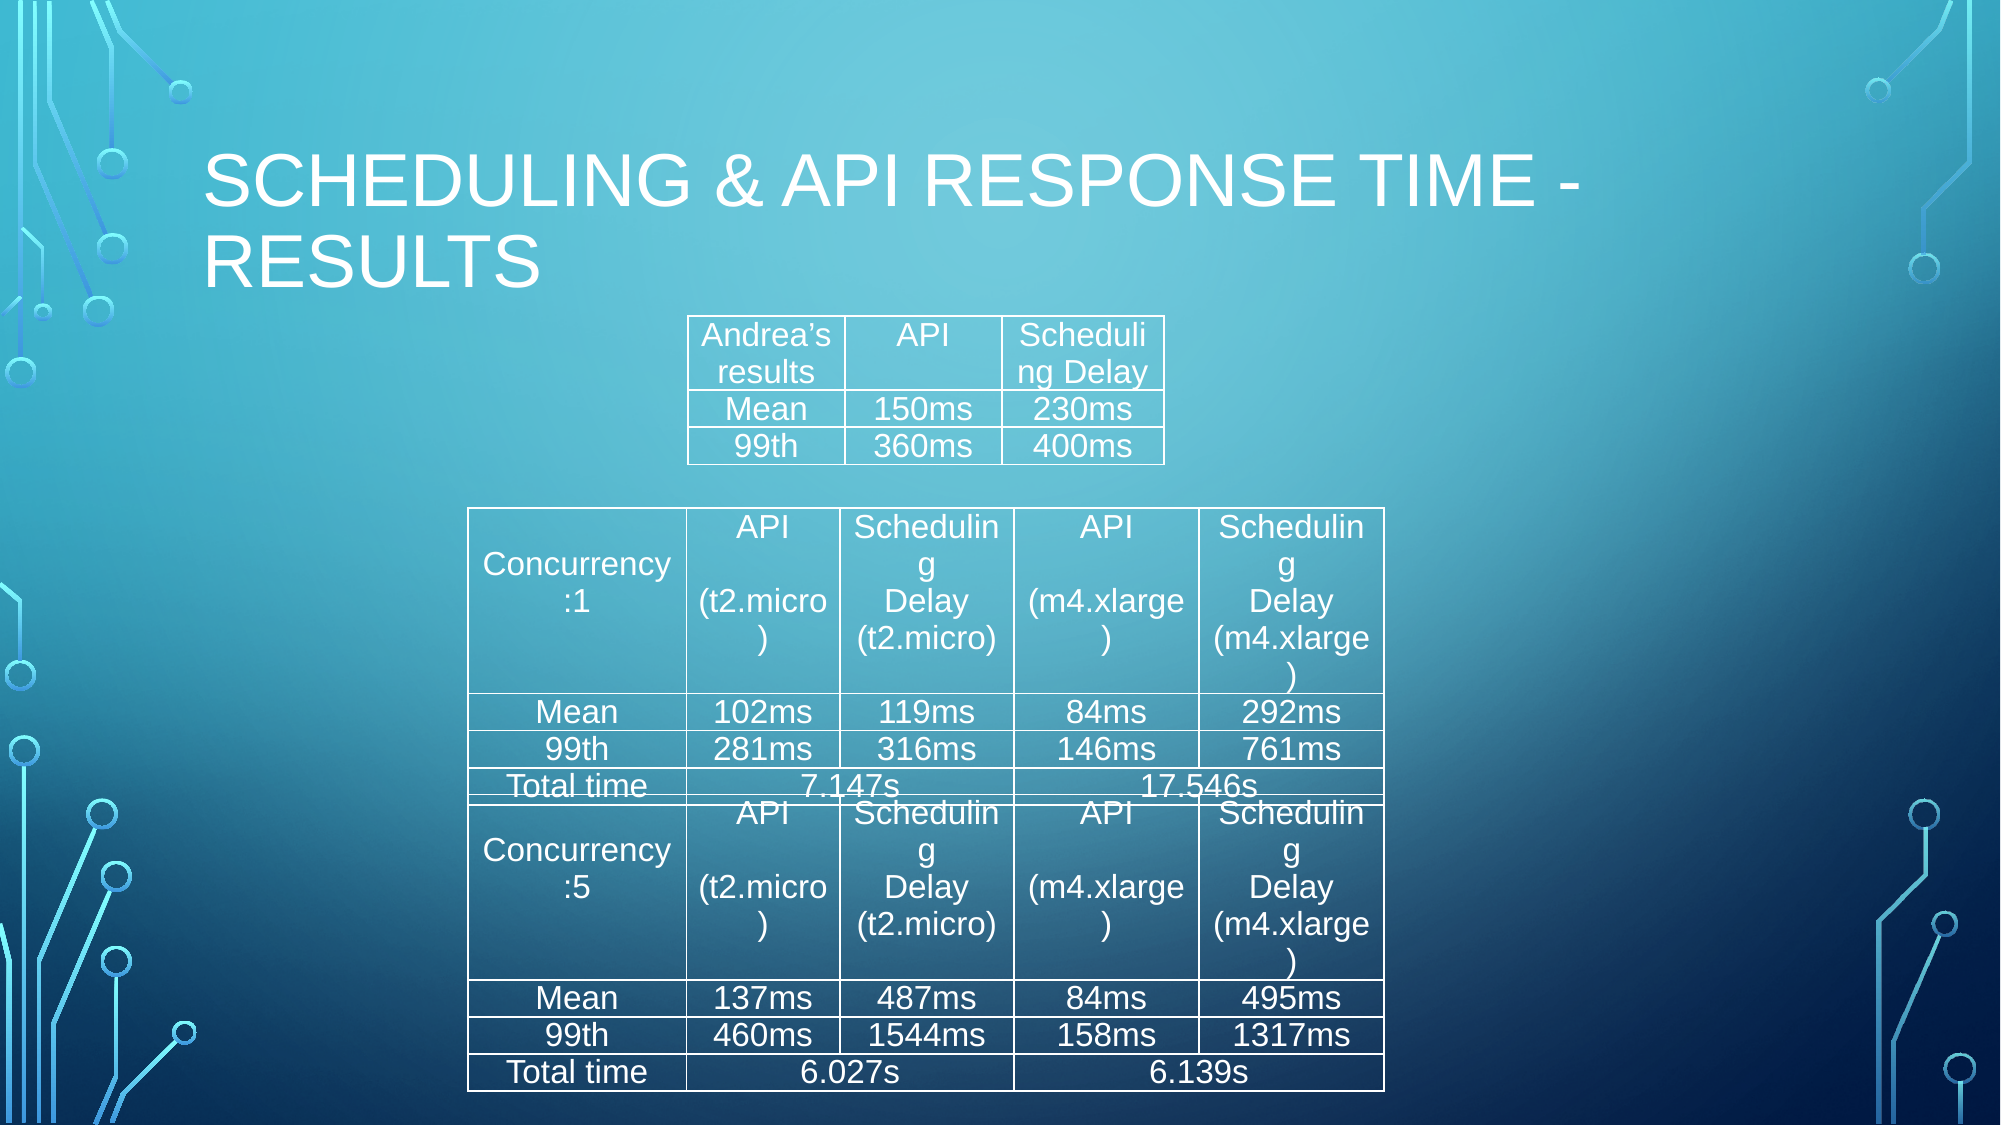

# Scheduling & Api response time - Results
| Andrea’s results | API | Scheduling Delay |
| --- | --- | --- |
| Mean | 150ms | 230ms |
| 99th | 360ms | 400ms |
| Concurrency:1 | API   (t2.micro) | Scheduling Delay (t2.micro) | API   (m4.xlarge) | Scheduling Delay (m4.xlarge) |
| --- | --- | --- | --- | --- |
| Mean | 102ms | 119ms | 84ms | 292ms |
| 99th | 281ms | 316ms | 146ms | 761ms |
| Total time | 7.147s |  | 17.546s |  |
| Concurrency:5 | API   (t2.micro) | Scheduling Delay (t2.micro) | API   (m4.xlarge) | Scheduling Delay (m4.xlarge) |
| --- | --- | --- | --- | --- |
| Mean | 137ms | 487ms | 84ms | 495ms |
| 99th | 460ms | 1544ms | 158ms | 1317ms |
| Total time | 6.027s |  | 6.139s |  |